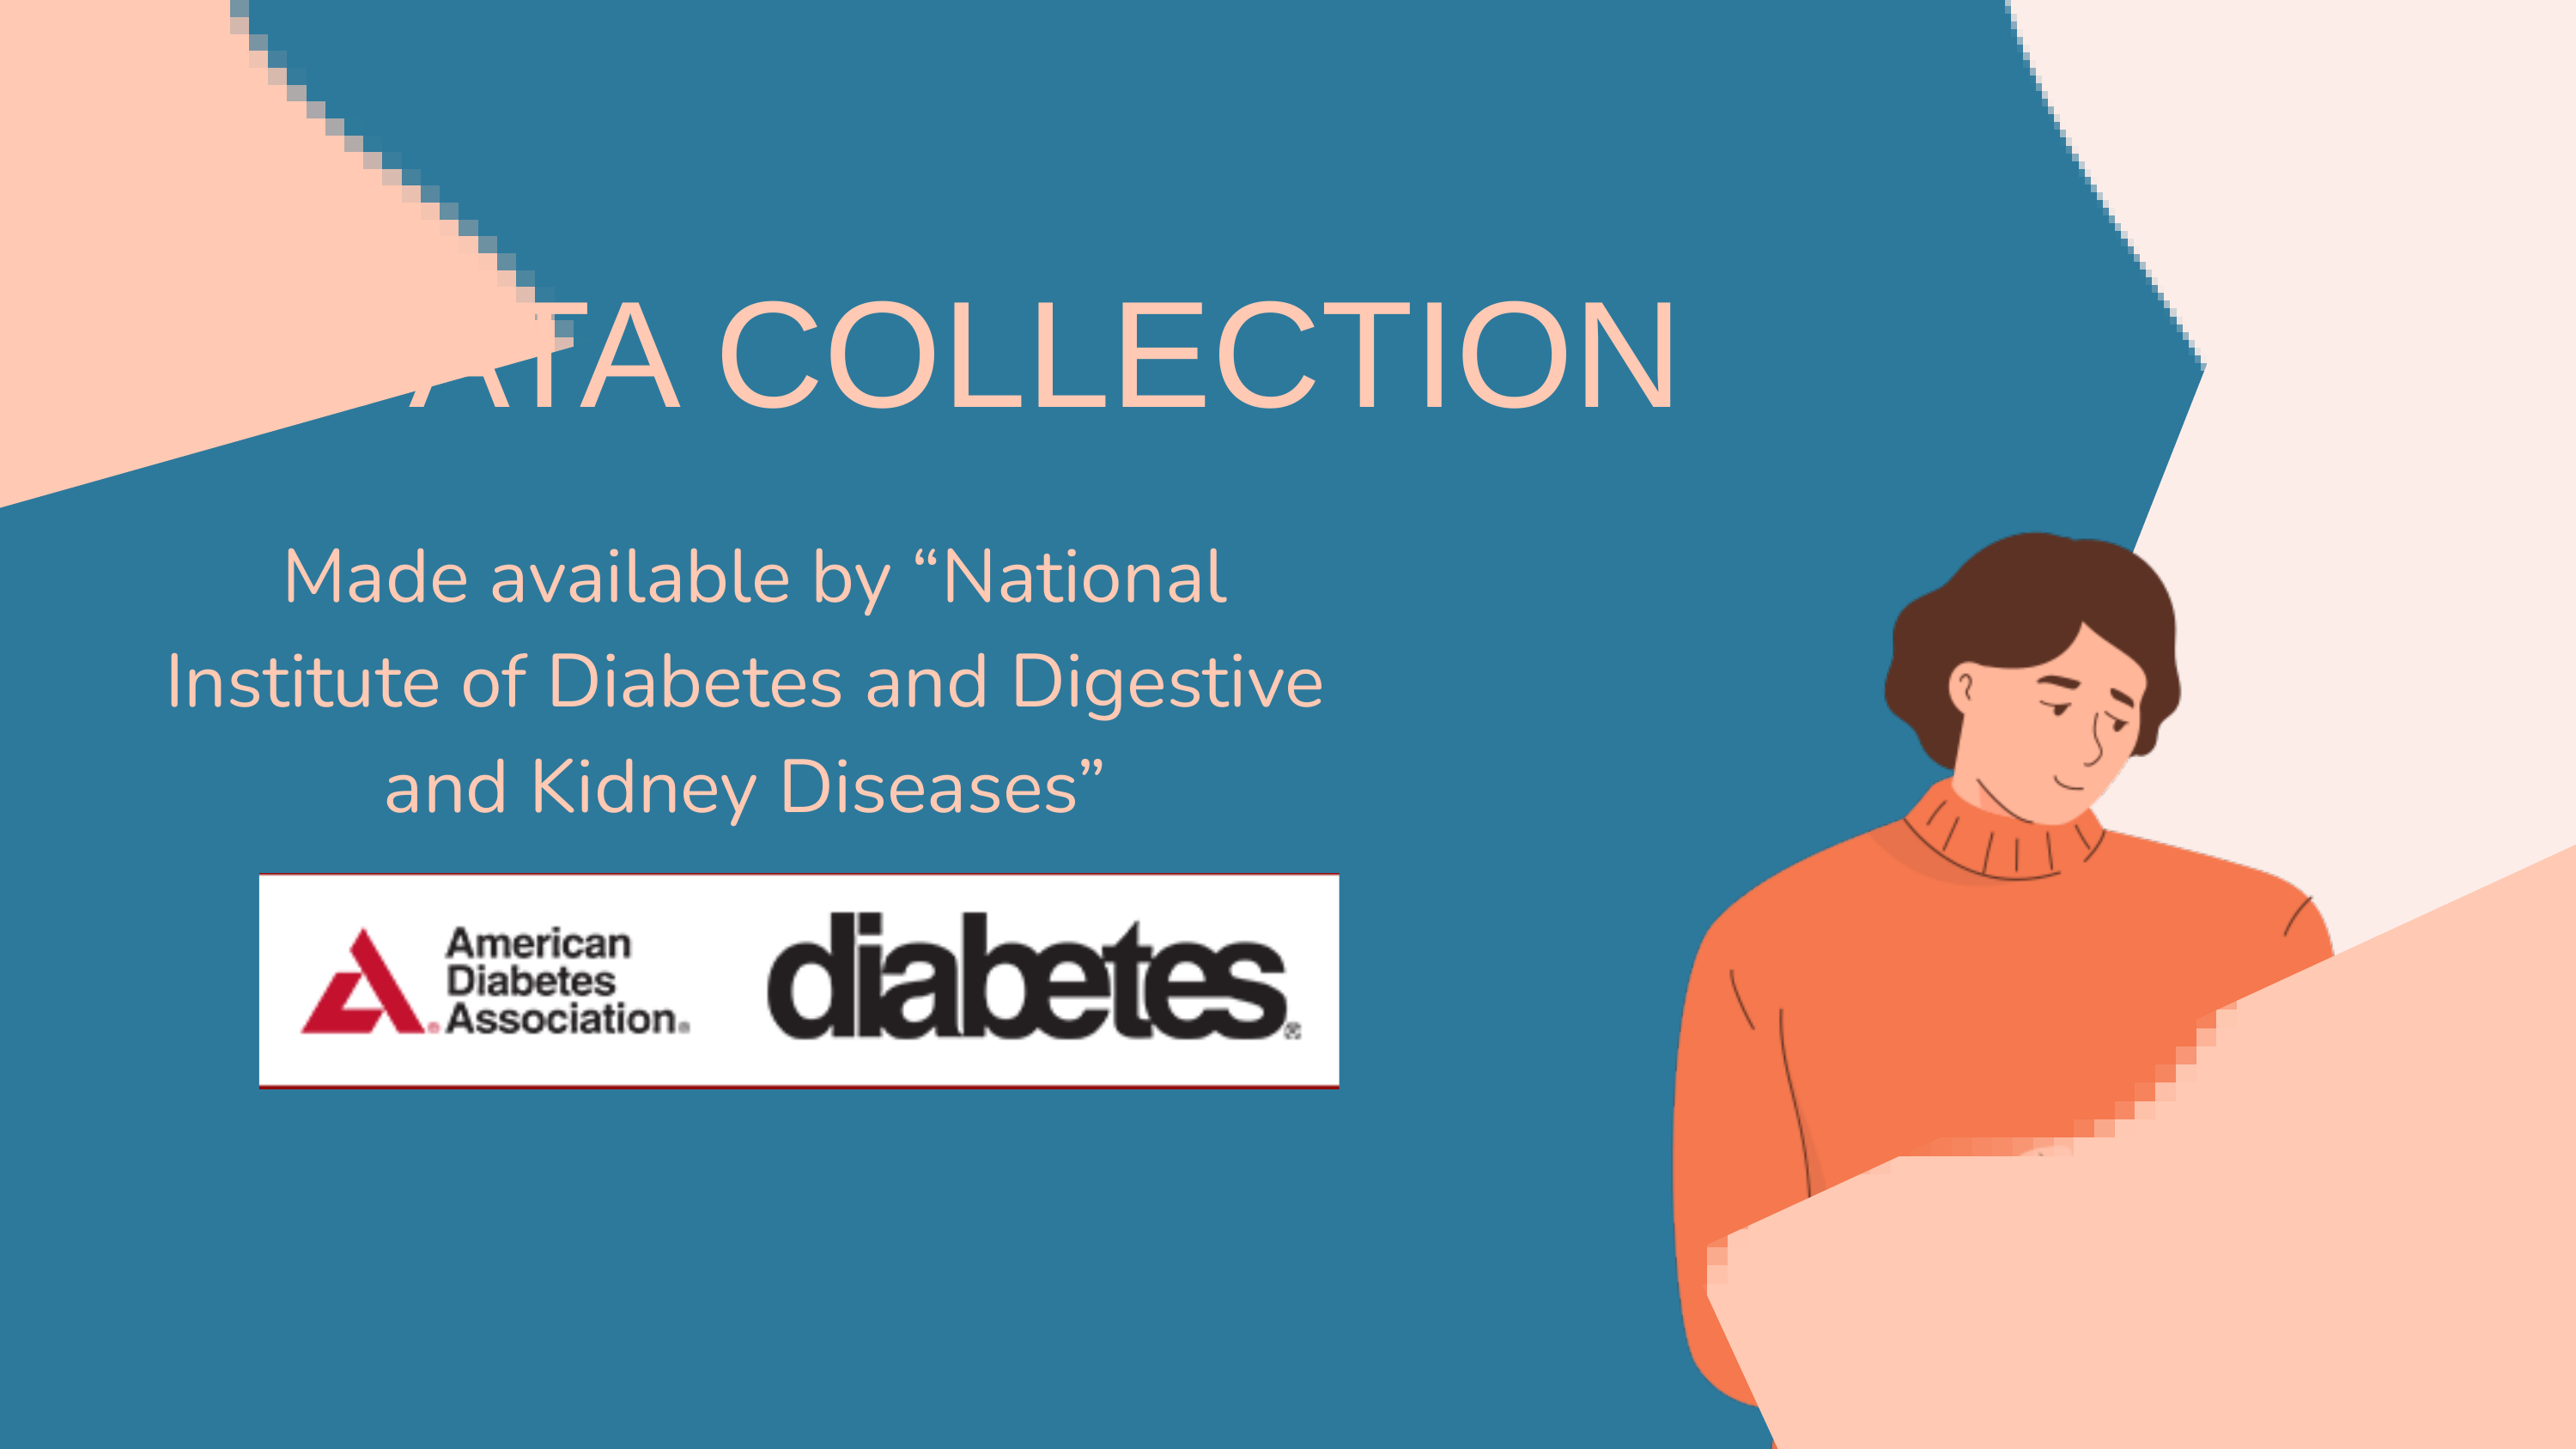

DATA COLLECTION
 Made available by “National Institute of Diabetes and Digestive and Kidney Diseases”